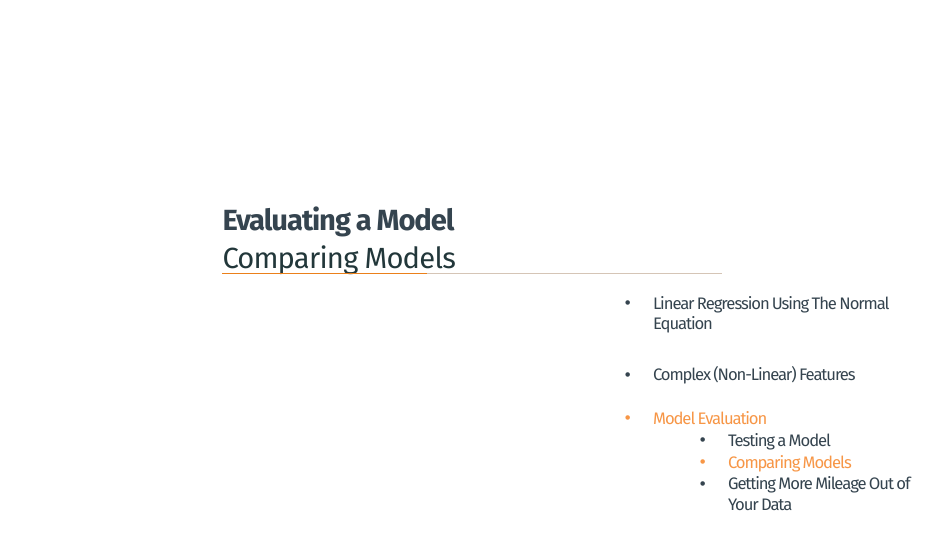

Evaluating a Model
Comparing Models

Linear Regression Using The Normal Equation

Complex (Non-Linear) Features

Model Evaluation
Testing a Model
Comparing Models
Getting More Mileage Out of Your Data